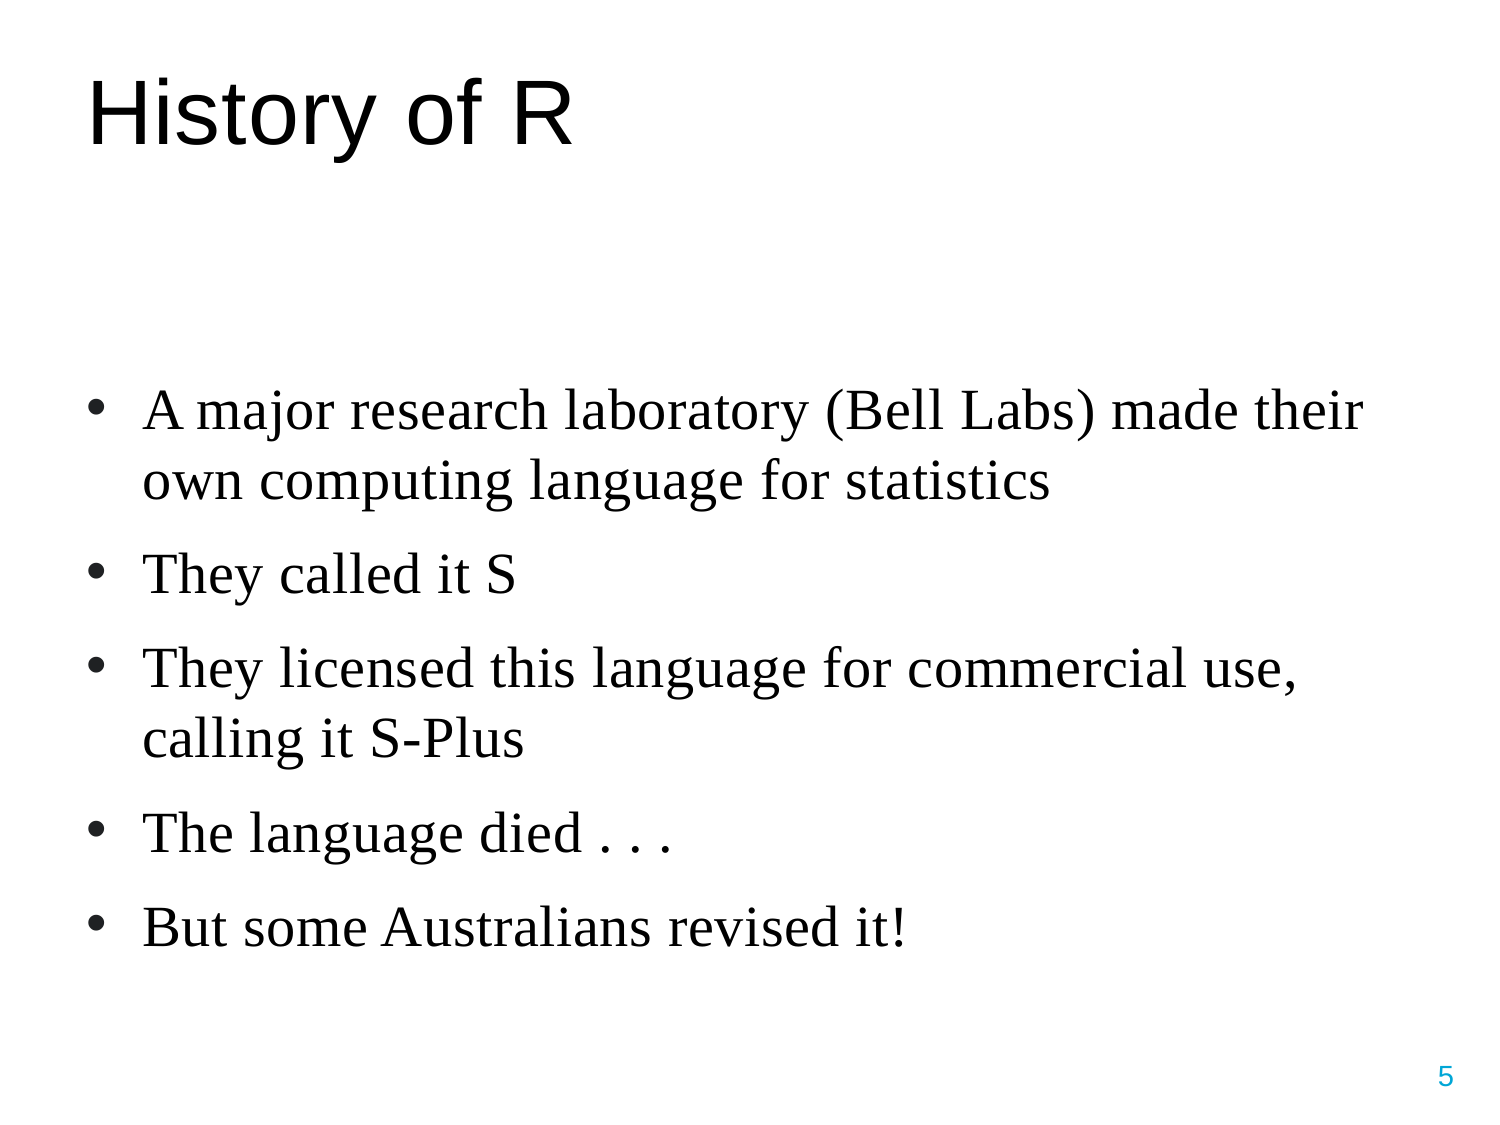

# History of R
A major research laboratory (Bell Labs) made their own computing language for statistics
They called it S
They licensed this language for commercial use, calling it S-Plus
The language died . . .
But some Australians revised it!